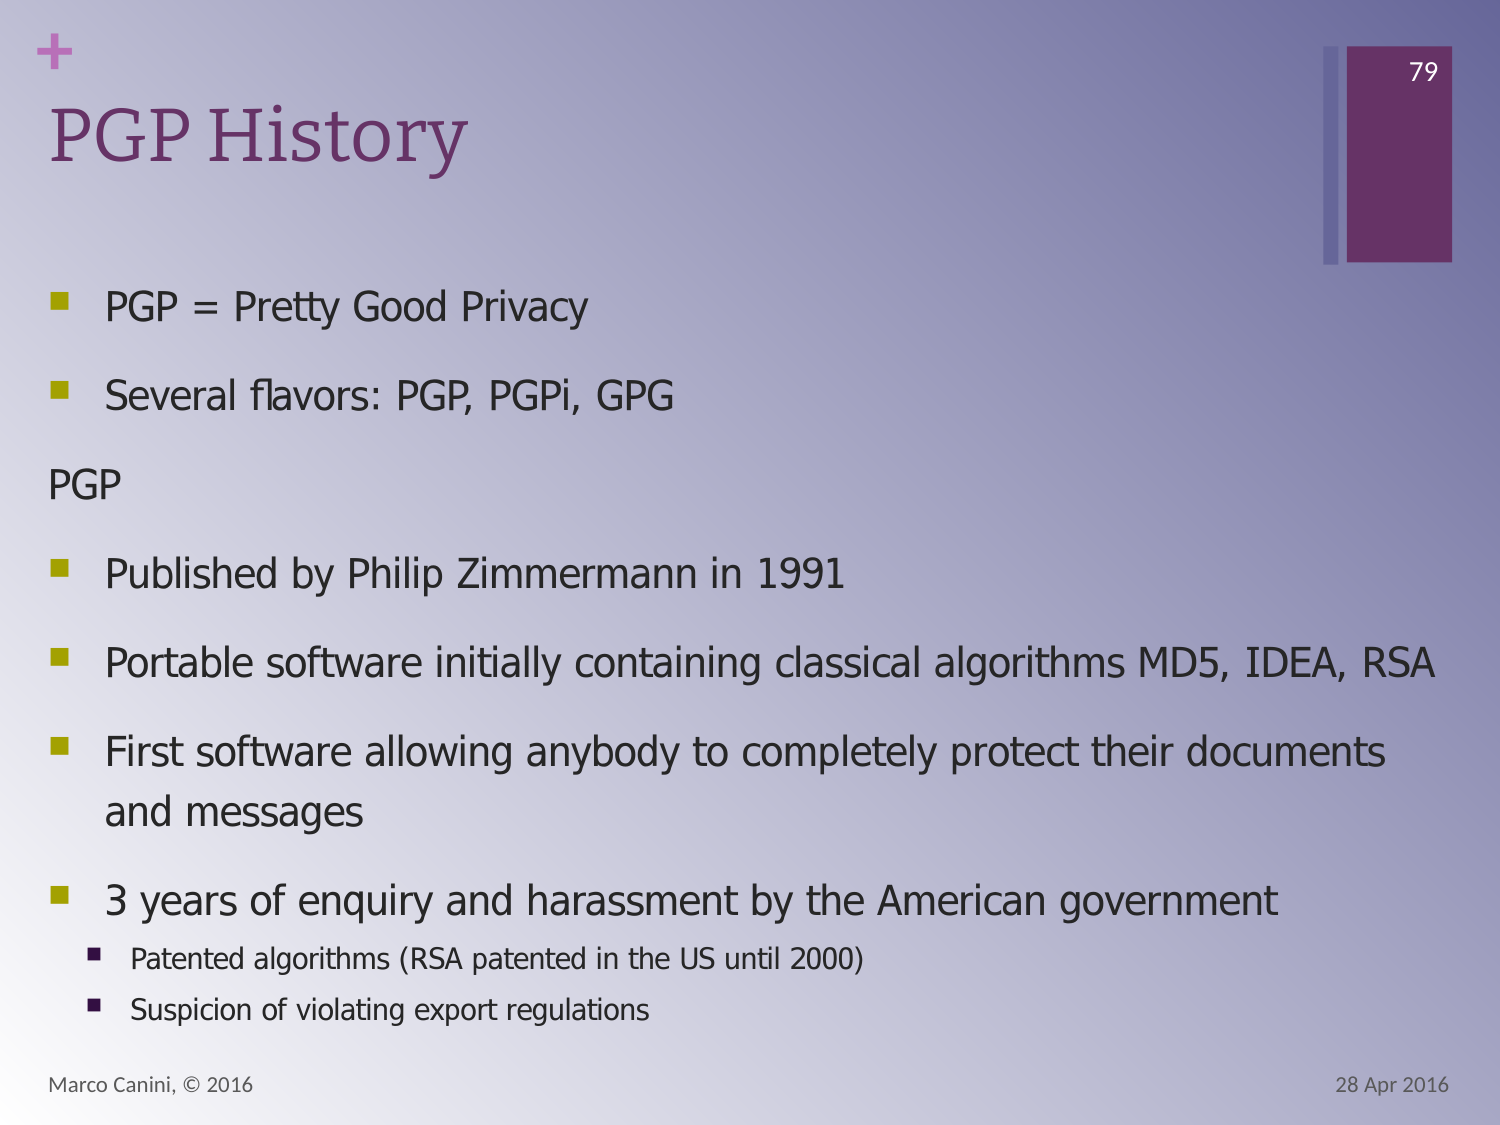

79
# PGP History
PGP = Pretty Good Privacy
Several flavors: PGP, PGPi, GPG
PGP
Published by Philip Zimmermann in 1991
Portable software initially containing classical algorithms MD5, IDEA, RSA
First software allowing anybody to completely protect their documents and messages
3 years of enquiry and harassment by the American government
Patented algorithms (RSA patented in the US until 2000)
Suspicion of violating export regulations

Marco Canini, © 2016
28 Apr 2016